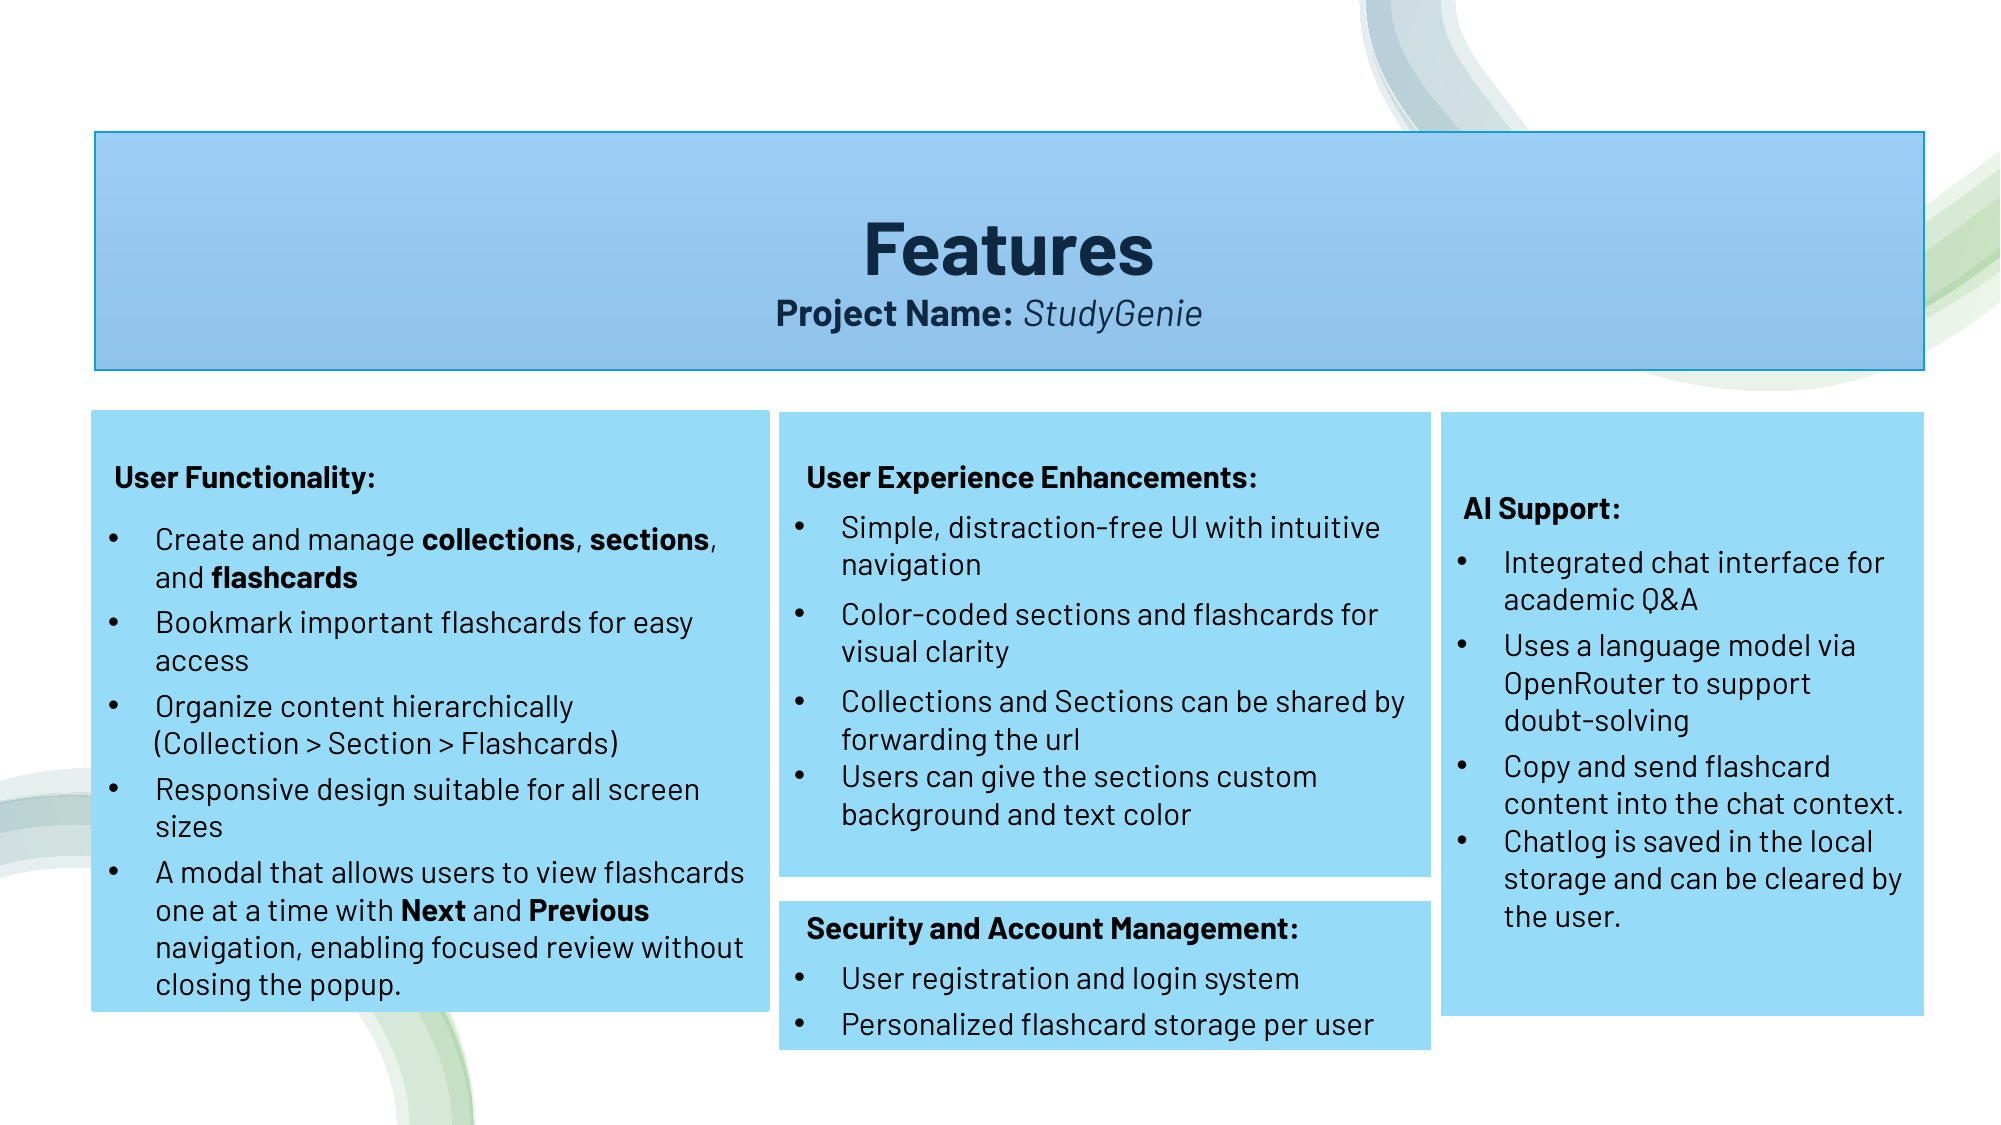

Features
Project Name: StudyGenie

  User Experience Enhancements:
Simple, distraction-free UI with intuitive navigation
Color-coded sections and flashcards for visual clarity
Collections and Sections can be shared by forwarding the url
Users can give the sections custom background and text color

 AI Support:
Integrated chat interface for academic Q&A
Uses a language model via OpenRouter to support doubt-solving
Copy and send flashcard content into the chat context.
Chatlog is saved in the local storage and can be cleared by the user.

 User Functionality:
Create and manage collections, sections, and flashcards
Bookmark important flashcards for easy access
Organize content hierarchically
(Collection > Section > Flashcards)
Responsive design suitable for all screen sizes
A modal that allows users to view flashcards one at a time with Next and Previous navigation, enabling focused review without closing the popup.

  Security and Account Management:
User registration and login system
Personalized flashcard storage per user